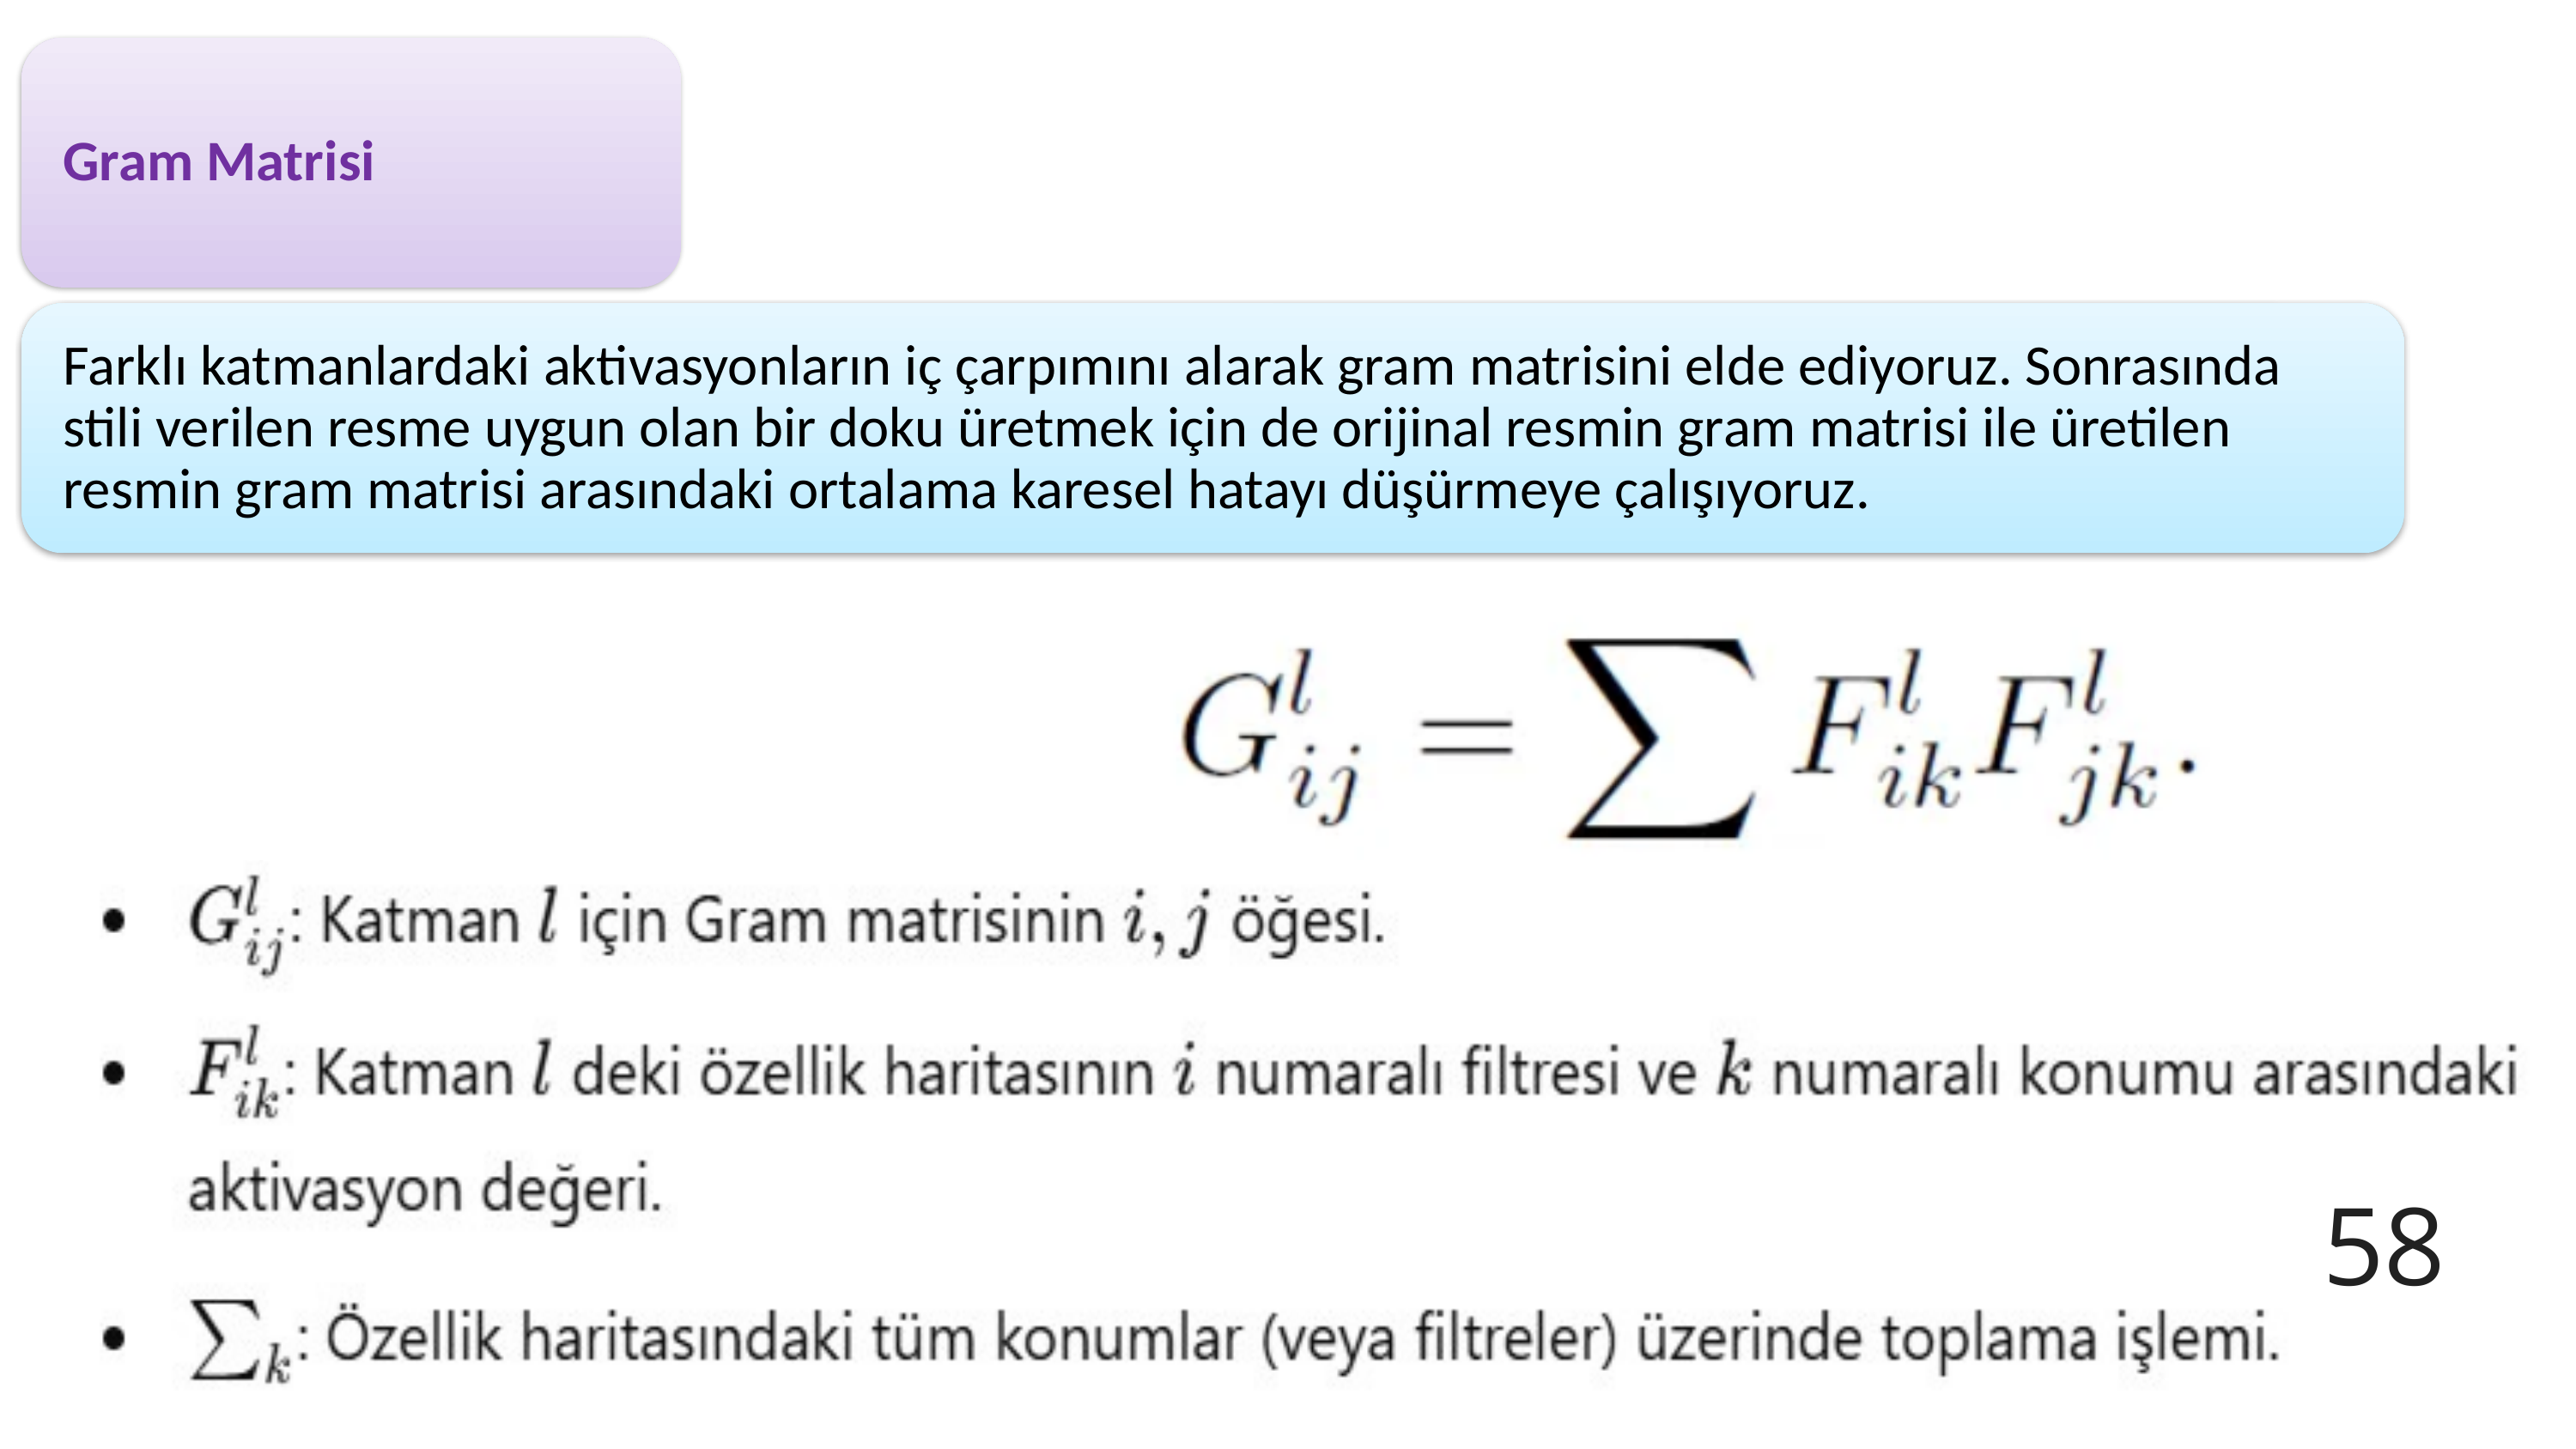

Gram Matrisi
Farklı katmanlardaki aktivasyonların iç çarpımını alarak gram matrisini elde ediyoruz. Sonrasında stili verilen resme uygun olan bir doku üretmek için de orijinal resmin gram matrisi ile üretilen resmin gram matrisi arasındaki ortalama karesel hatayı düşürmeye çalışıyoruz.

58